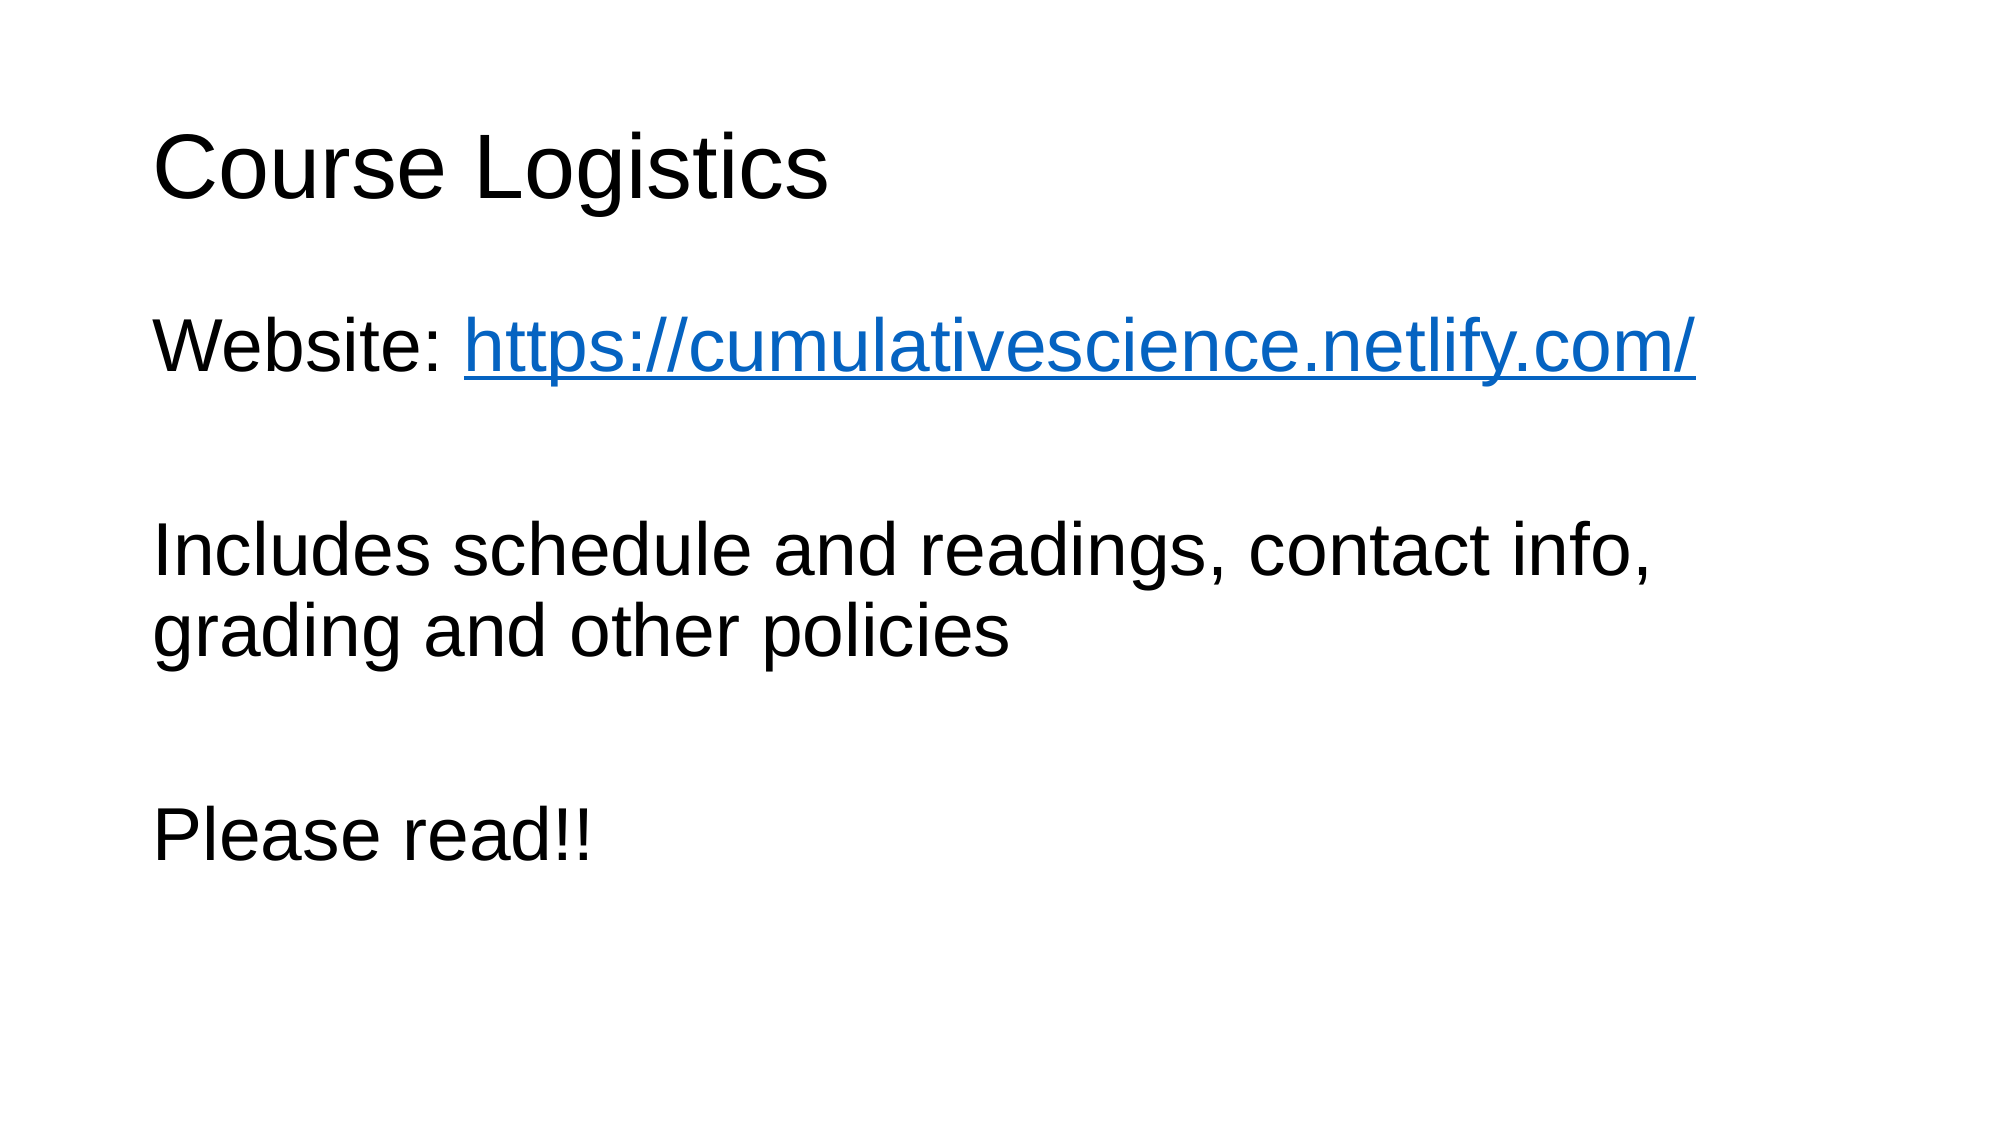

# Course Logistics
Website: https://cumulativescience.netlify.com/

Includes schedule and readings, contact info, grading and other policies

Please read!!